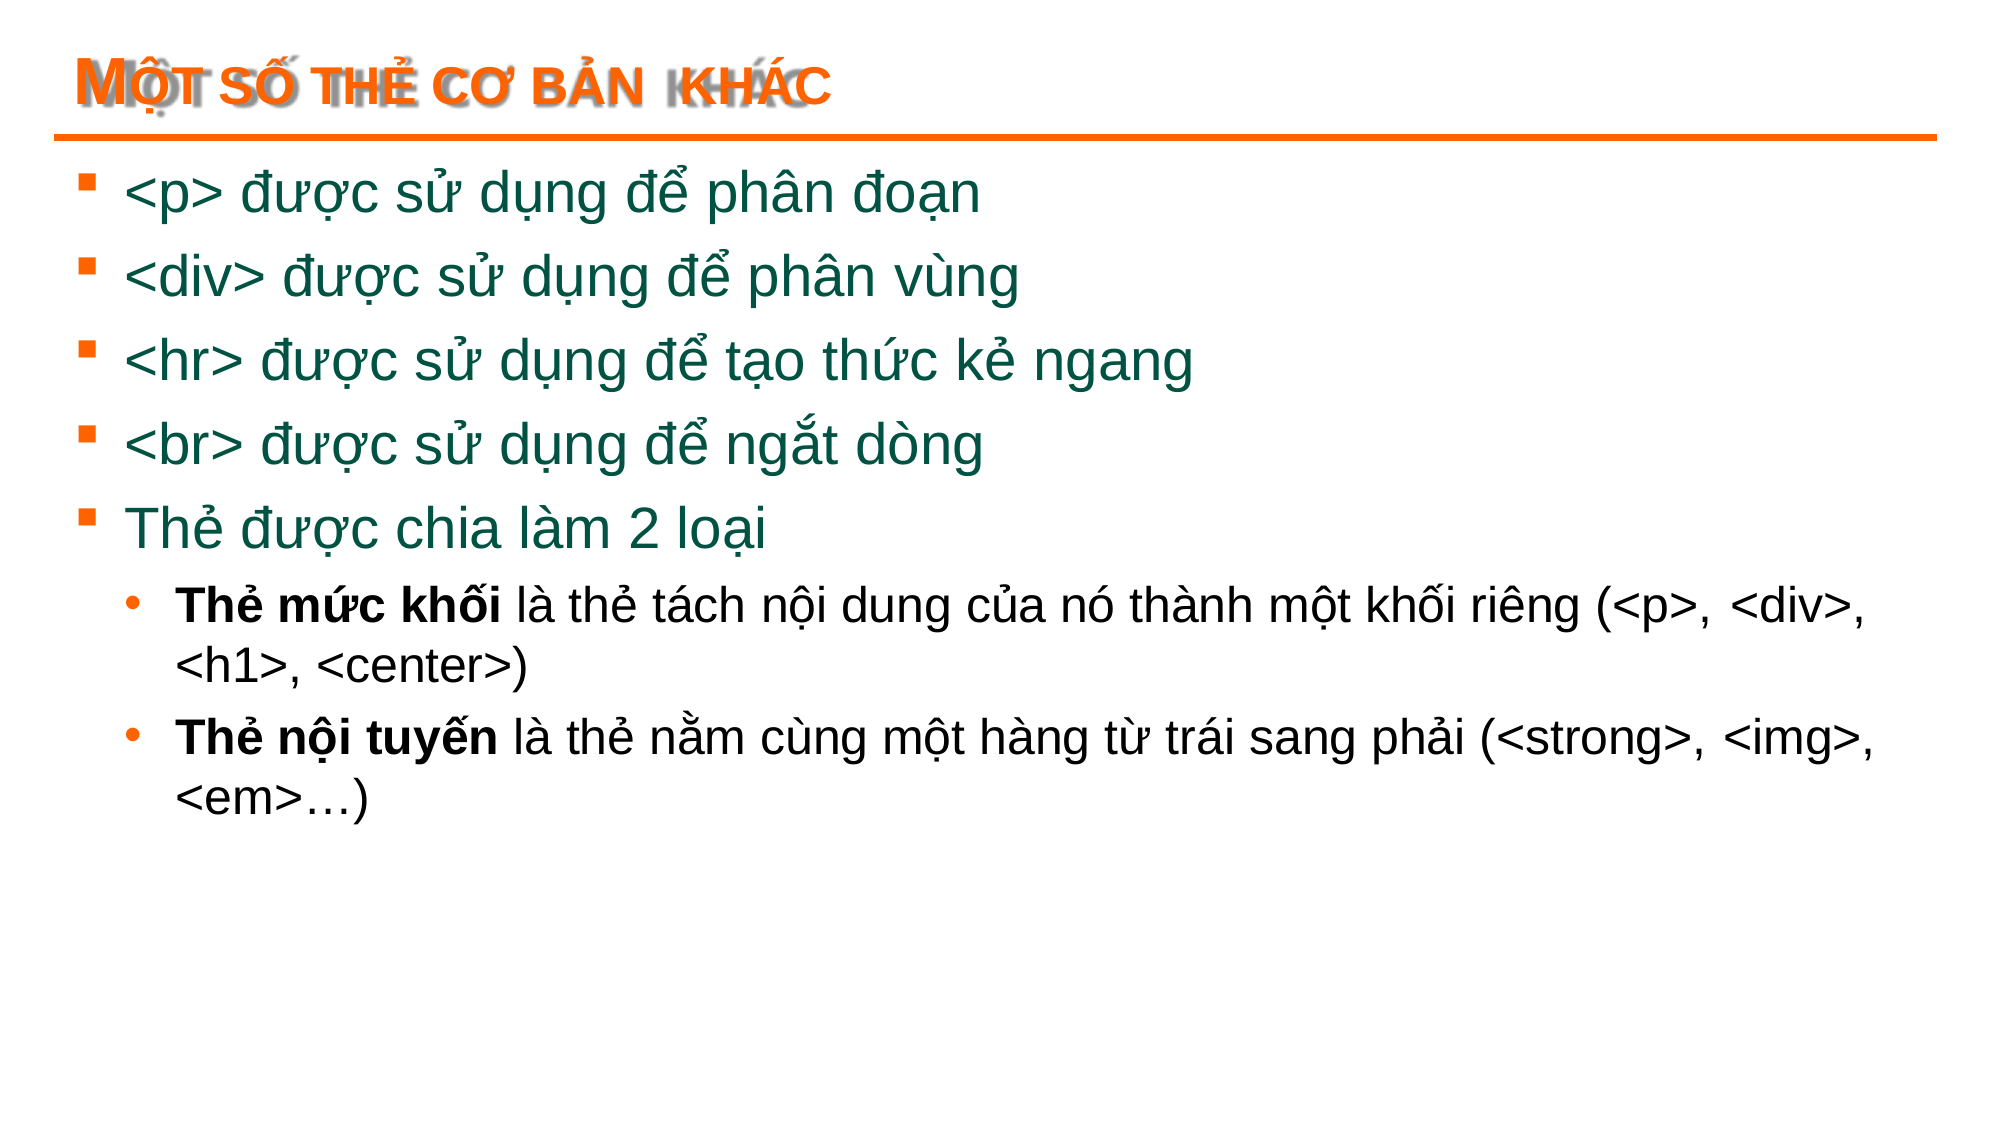

# MỘT SỐ THẺ CƠ BẢN  KHÁC
<p> được sử dụng để phân đoạn
<div> được sử dụng để phân vùng
<hr> được sử dụng để tạo thức kẻ ngang
<br> được sử dụng để ngắt dòng
Thẻ được chia làm 2 loại
Thẻ mức khối là thẻ tách nội dung của nó thành một khối riêng (<p>, <div>,
<h1>, <center>)
Thẻ nội tuyến là thẻ nằm cùng một hàng từ trái sang phải (<strong>, <img>,
<em>…)